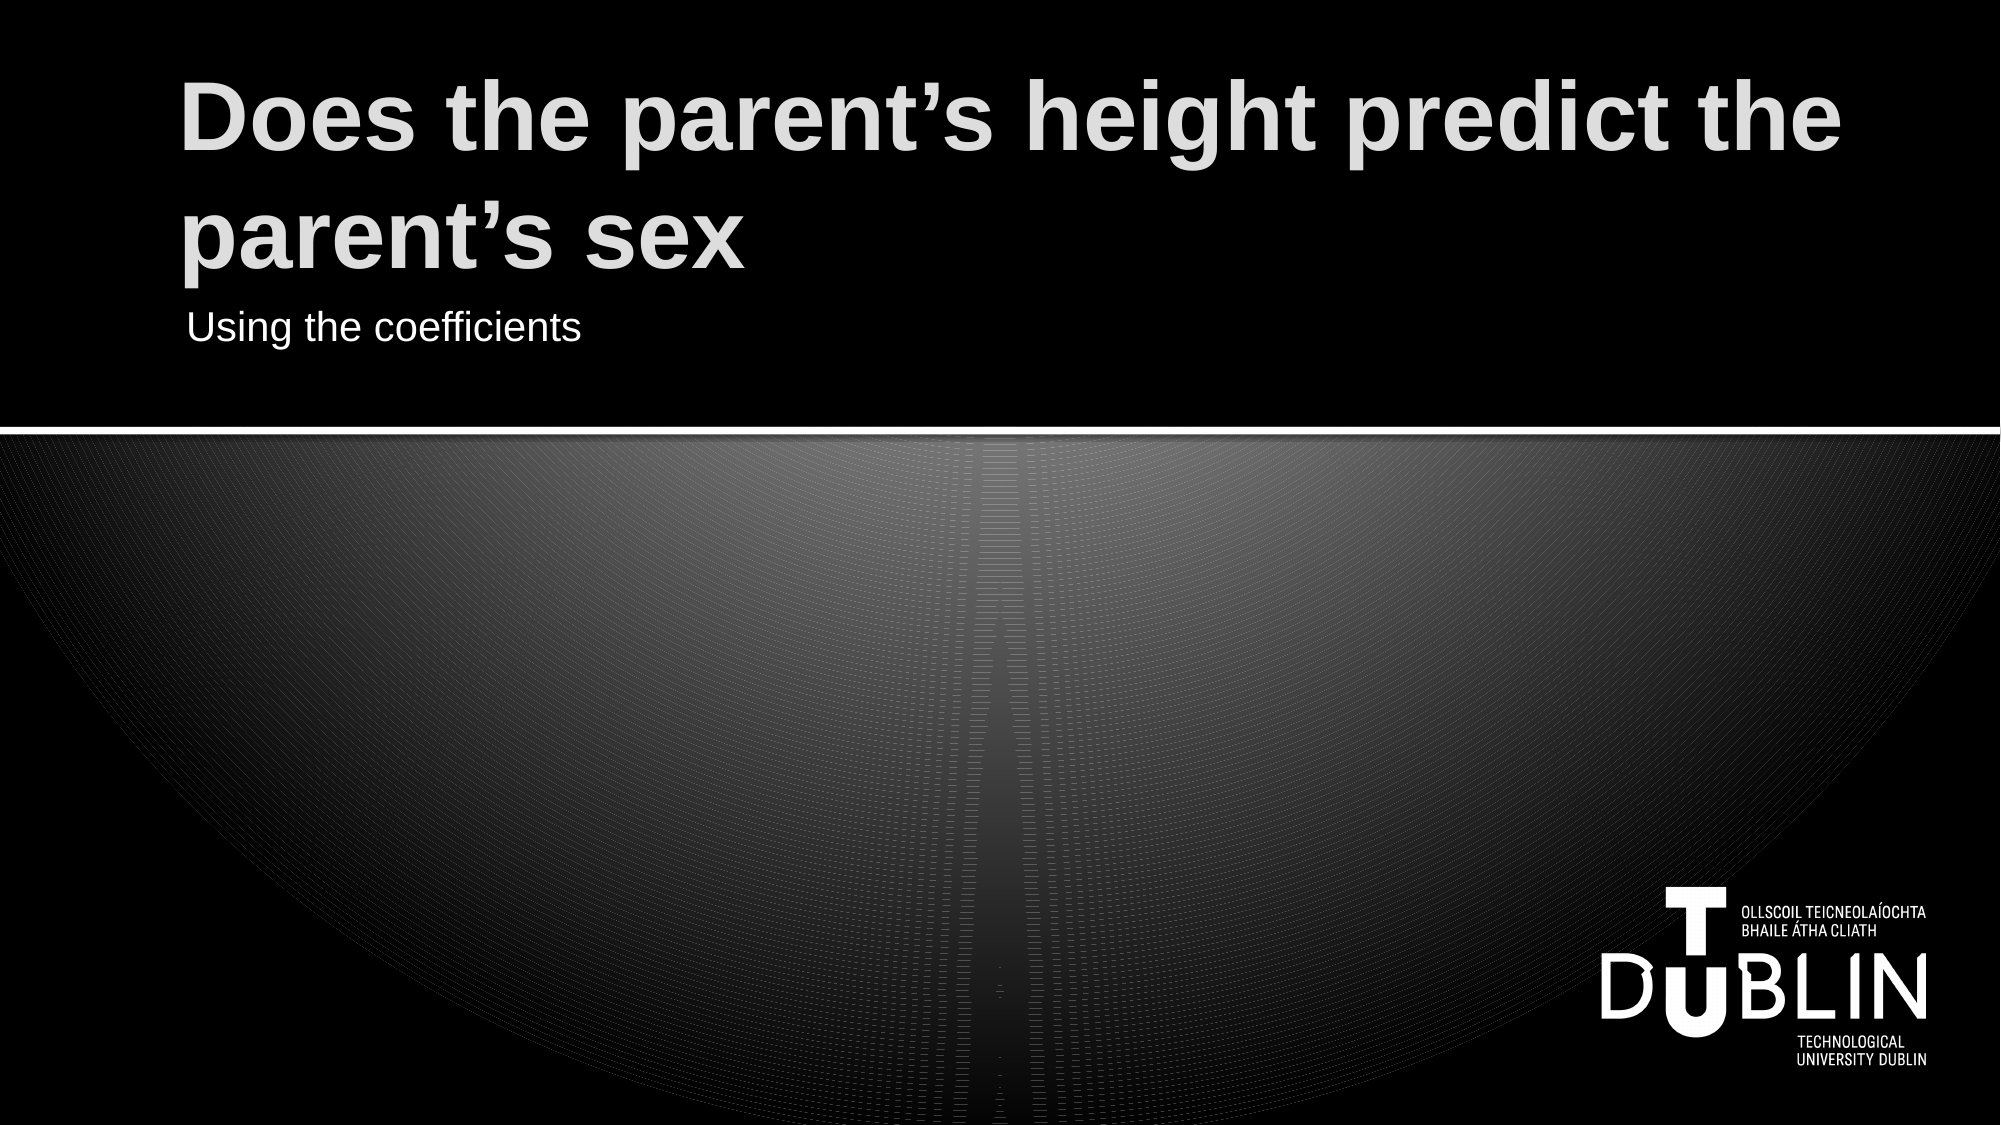

# Does the parent’s height predict the parent’s sex
Using the coefficients